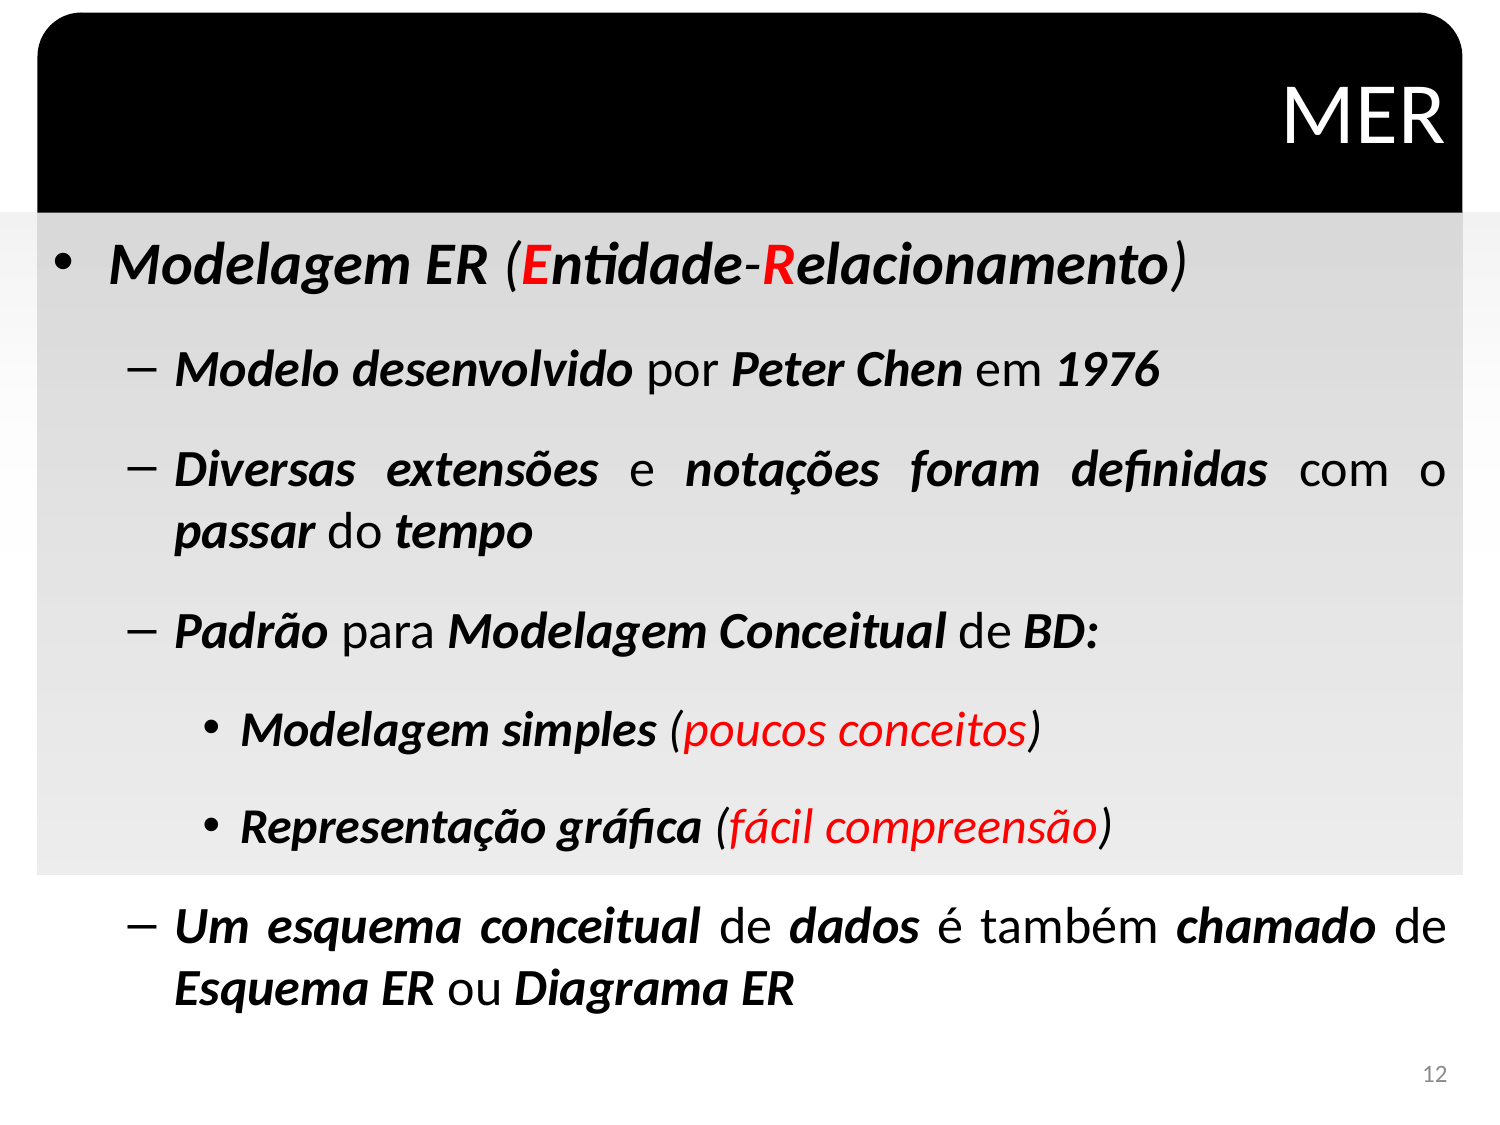

# MER
Modelagem ER (Entidade-Relacionamento)
Modelo desenvolvido por Peter Chen em 1976
Diversas extensões e notações foram definidas com o passar do tempo
Padrão para Modelagem Conceitual de BD:
Modelagem simples (poucos conceitos)
Representação gráfica (fácil compreensão)
Um esquema conceitual de dados é também chamado de Esquema ER ou Diagrama ER
12